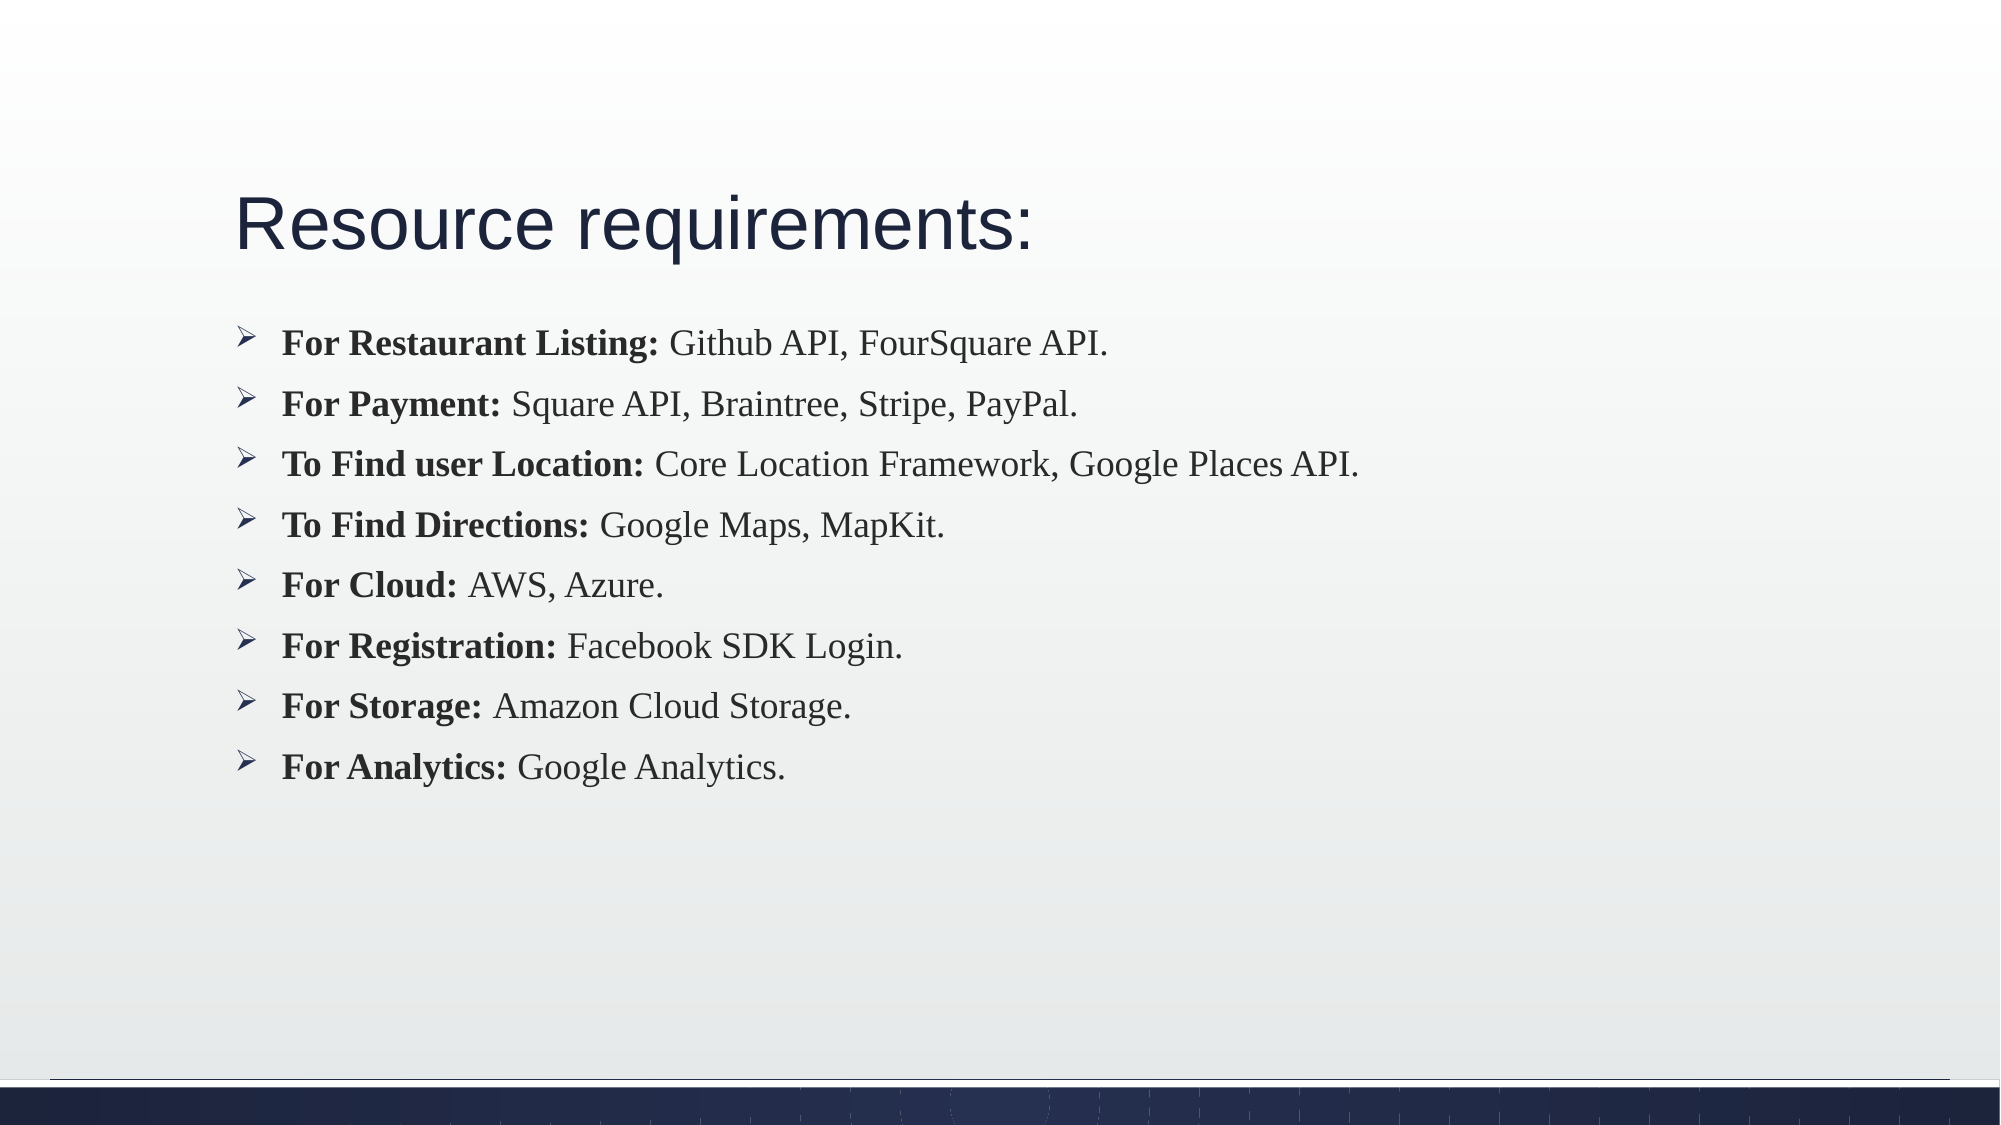

# Resource requirements:
For Restaurant Listing: Github API, FourSquare API.
For Payment: Square API, Braintree, Stripe, PayPal.
To Find user Location: Core Location Framework, Google Places API.
To Find Directions: Google Maps, MapKit.
For Cloud: AWS, Azure.
For Registration: Facebook SDK Login.
For Storage: Amazon Cloud Storage.
For Analytics: Google Analytics.